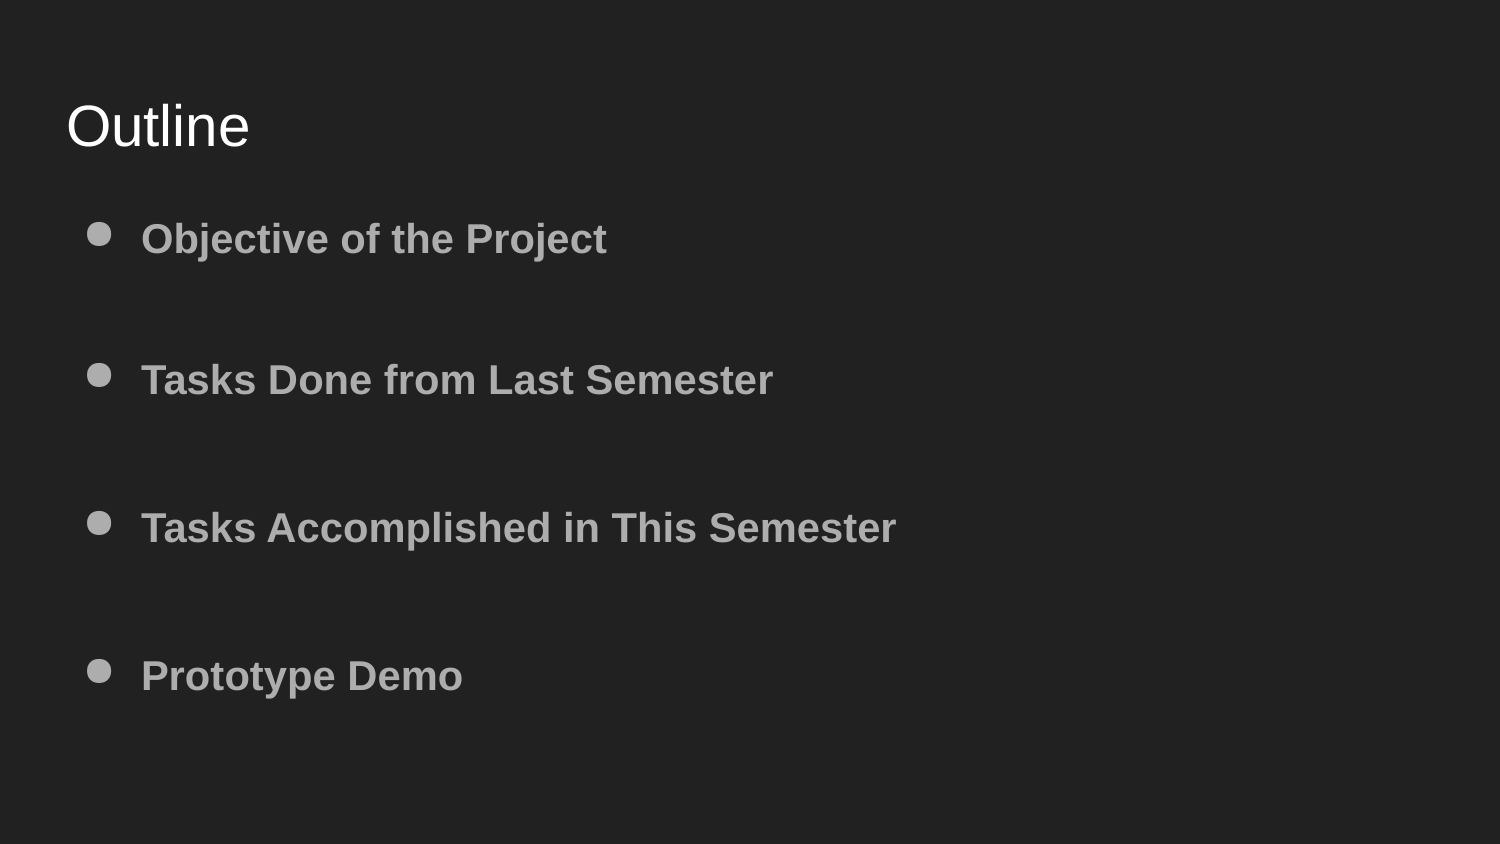

# Outline
Objective of the Project
Tasks Done from Last Semester
Tasks Accomplished in This Semester
Prototype Demo